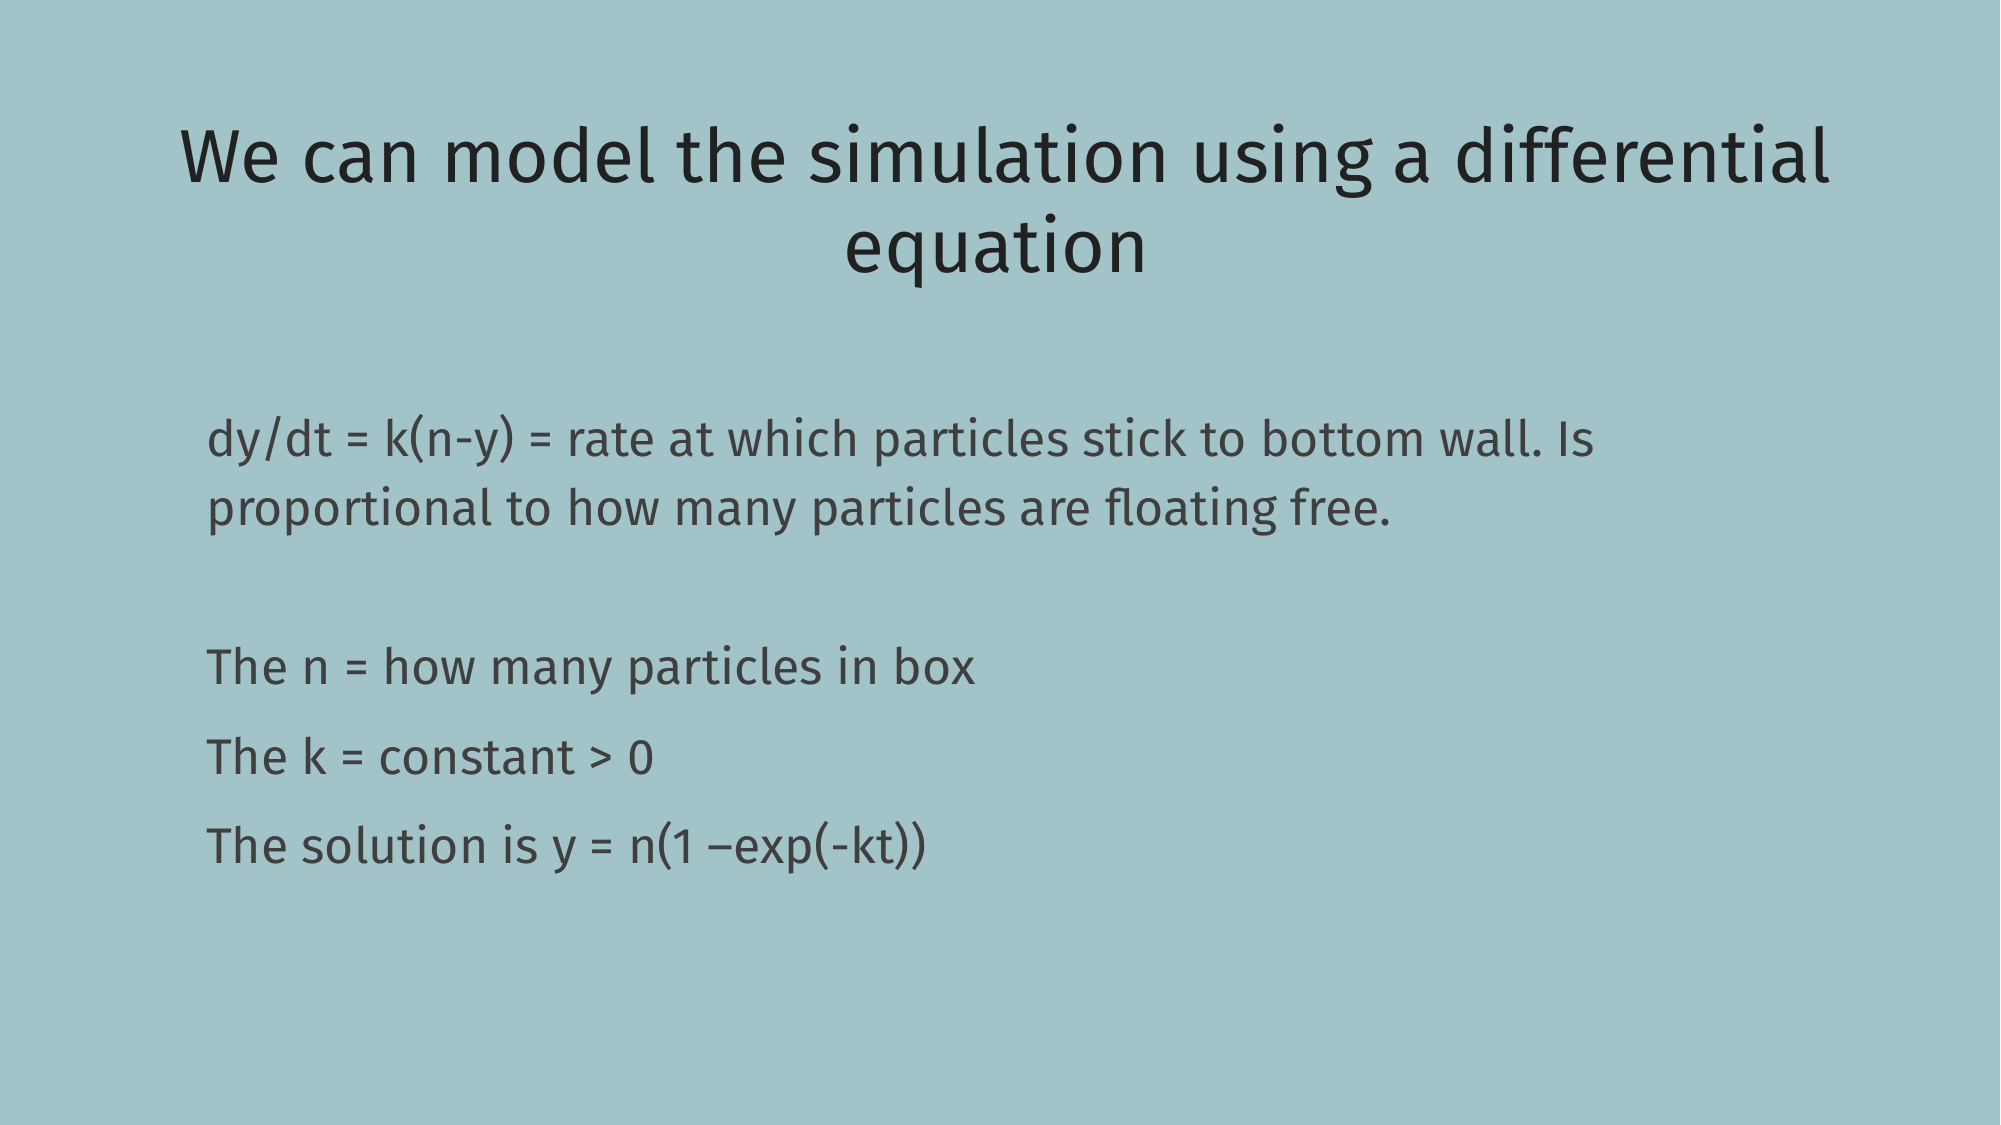

# We can model the simulation using a differential equation
dy/dt = k(n-y) = rate at which particles stick to bottom wall. Is proportional to how many particles are floating free.

The n = how many particles in box
The k = constant > 0
The solution is y = n(1 –exp(-kt))